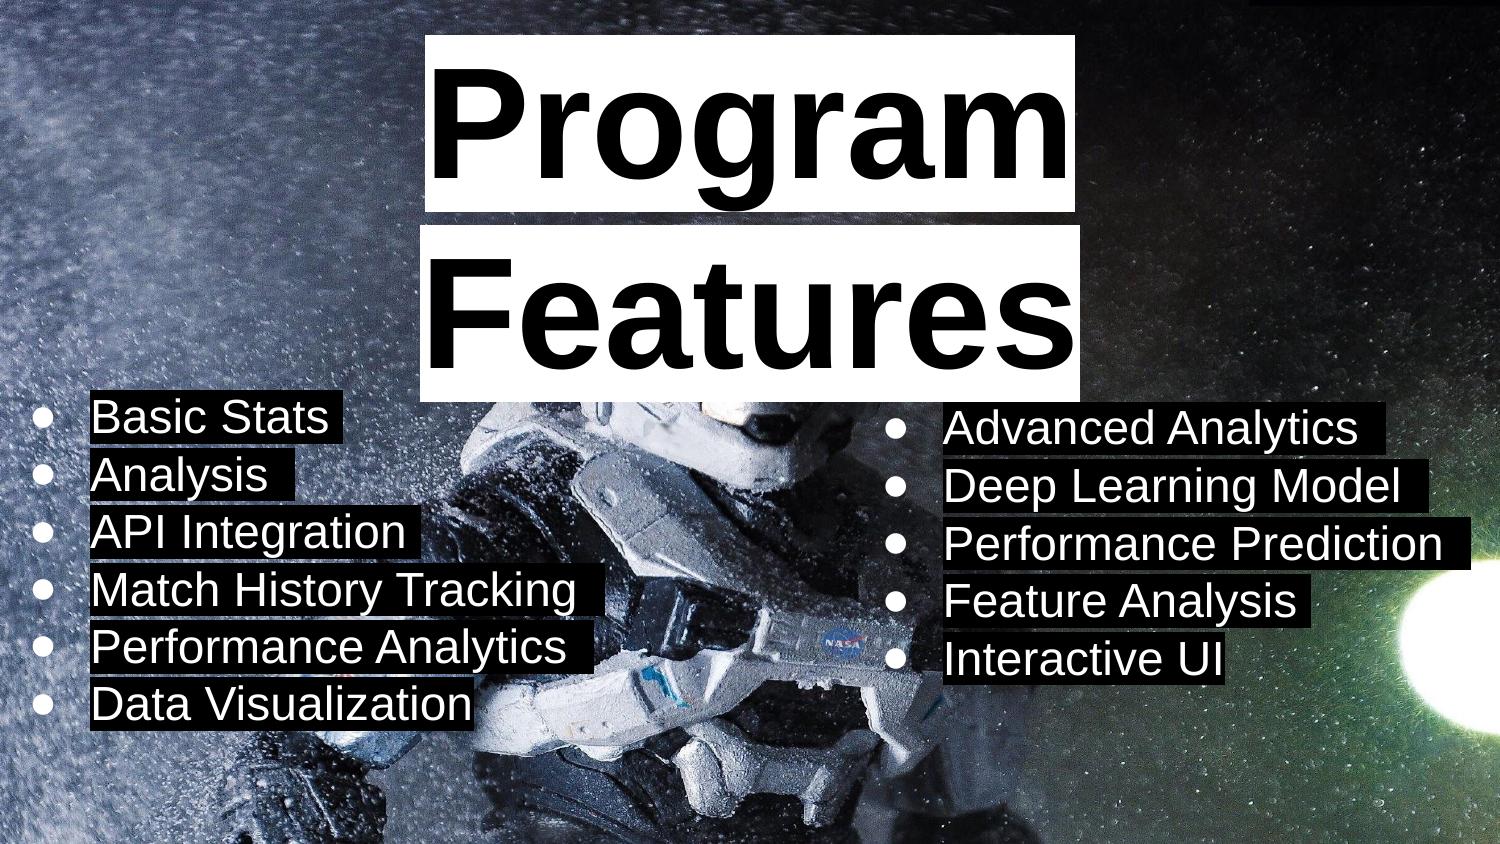

# Program Features
Advanced Analytics
Deep Learning Model
Performance Prediction
Feature Analysis
Interactive UI
Basic Stats
Analysis
API Integration
Match History Tracking
Performance Analytics
Data Visualization